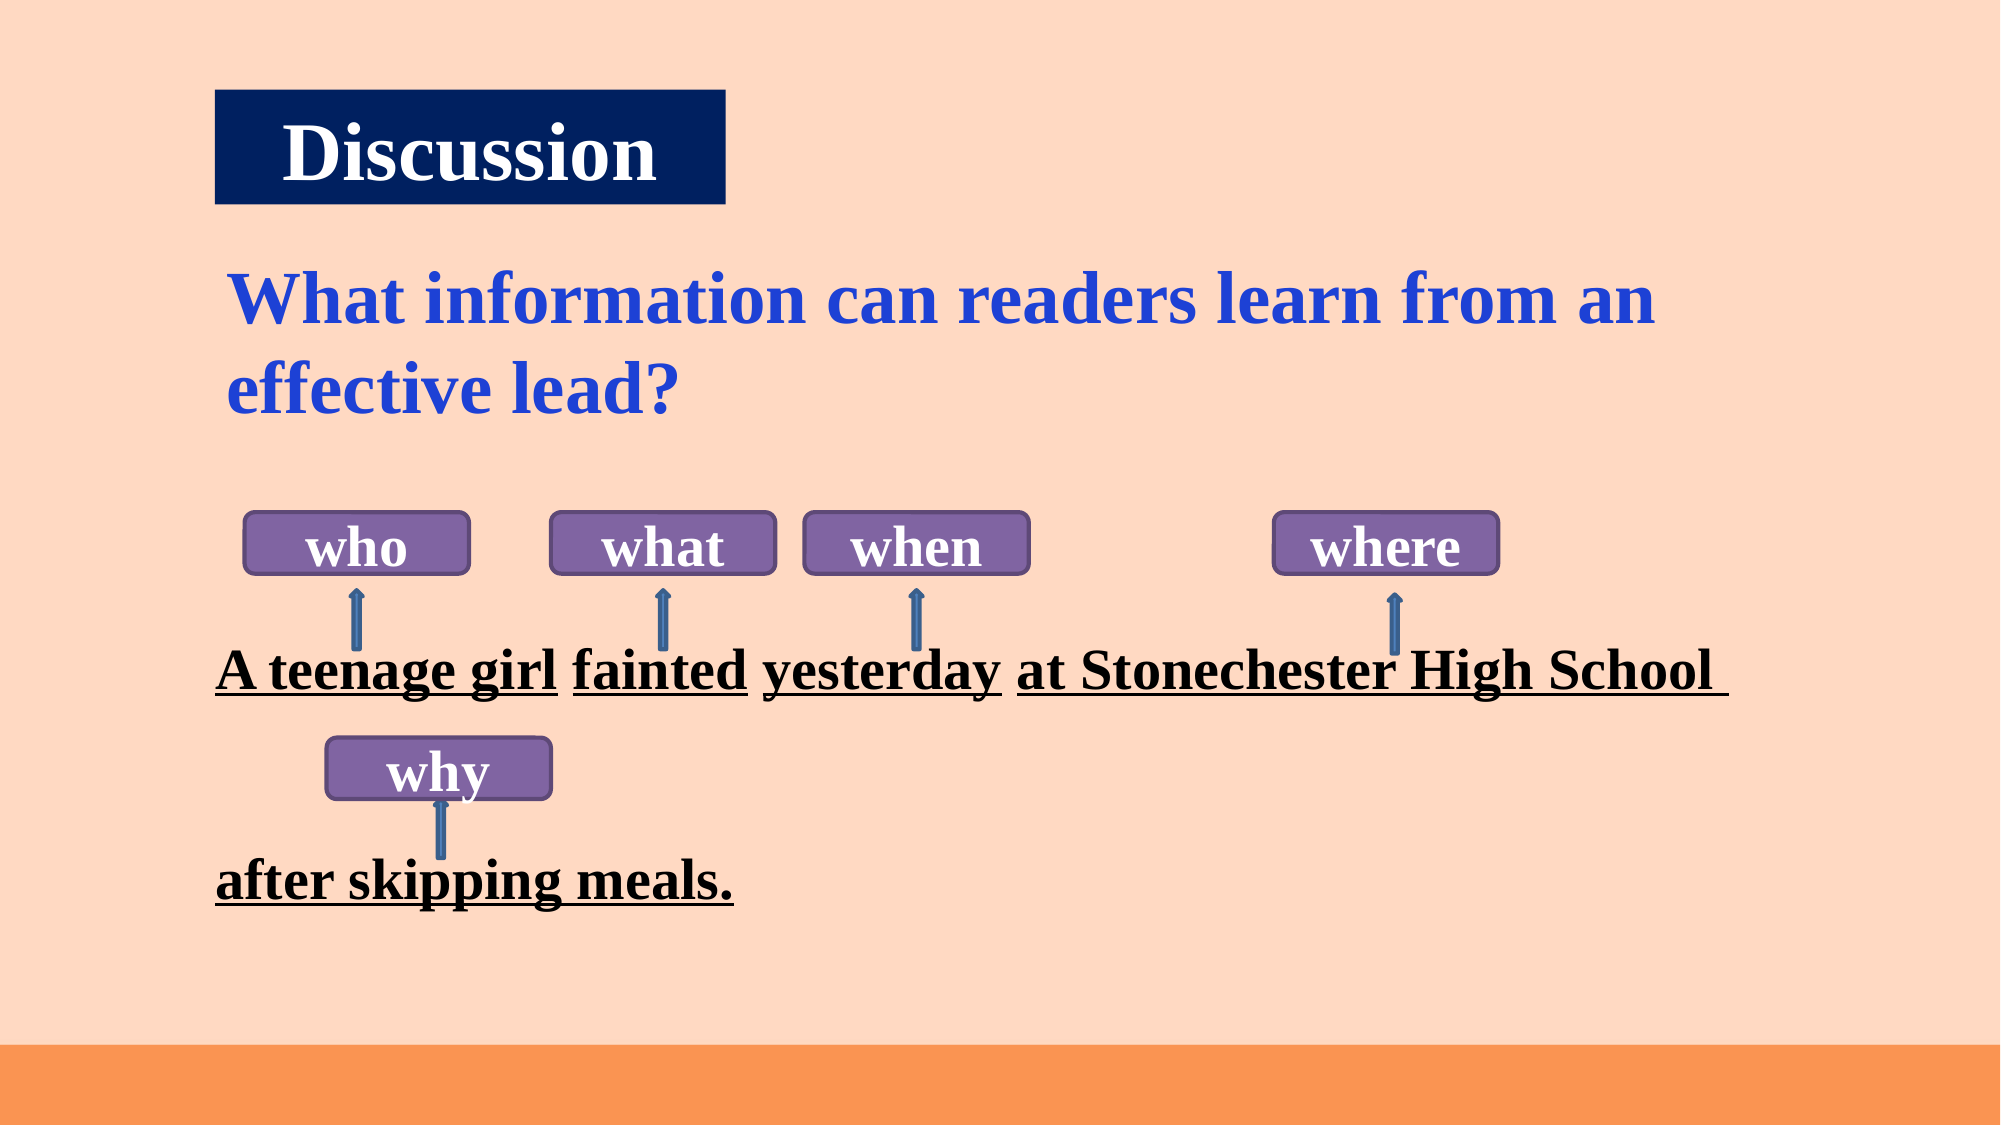

Discussion
What information can readers learn from an effective lead?
who
what
when
where

A teenage girl fainted yesterday at Stonechester High School

after skipping meals.
why